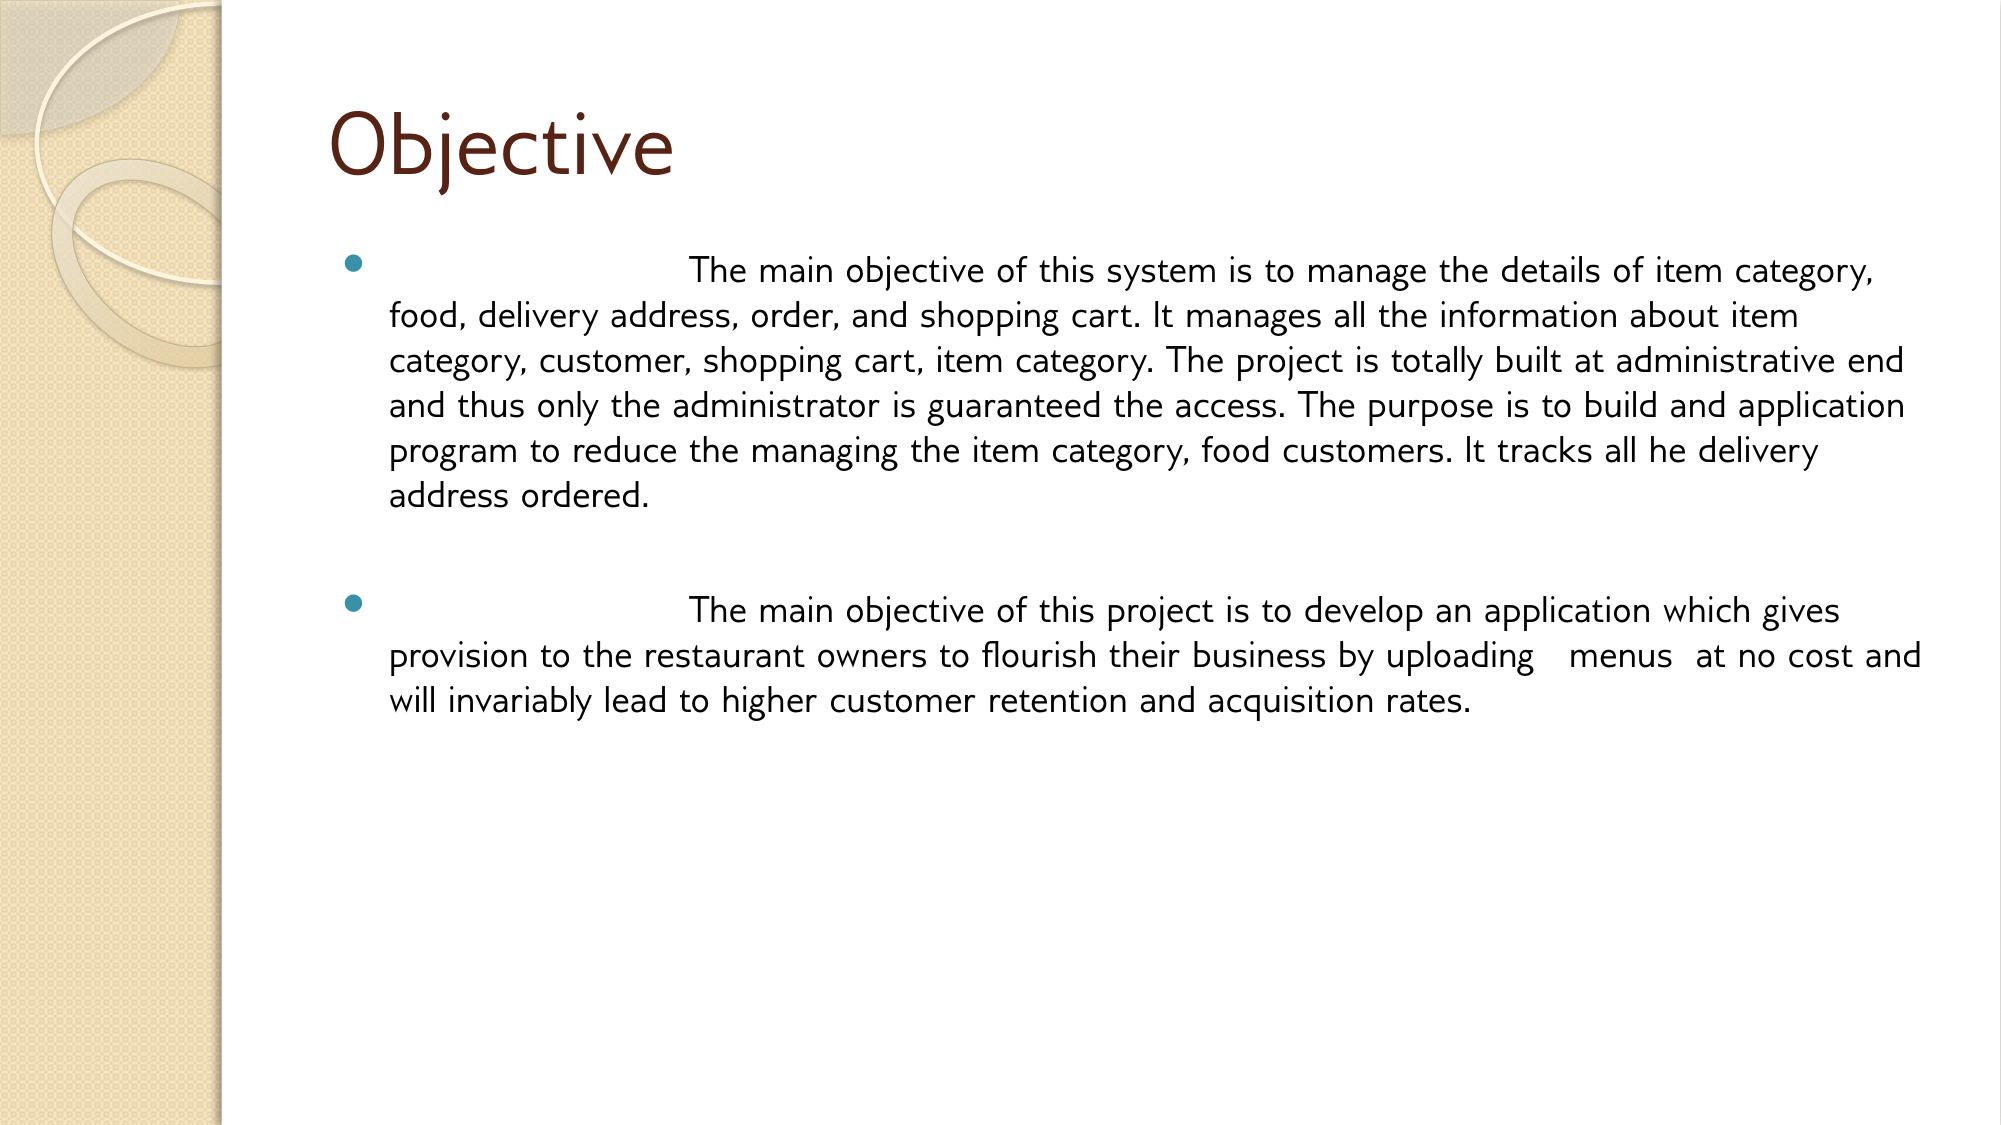

# Objective
       		The main objective of this system is to manage the details of item category, food, delivery address, order, and shopping cart. It manages all the information about item category, customer, shopping cart, item category. The project is totally built at administrative end and thus only the administrator is guaranteed the access. The purpose is to build and application program to reduce the managing the item category, food customers. It tracks all he delivery address ordered.

 		The main objective of this project is to develop an application which gives provision to the restaurant owners to flourish their business by uploading   menus  at no cost and  will invariably lead to higher customer retention and acquisition rates.